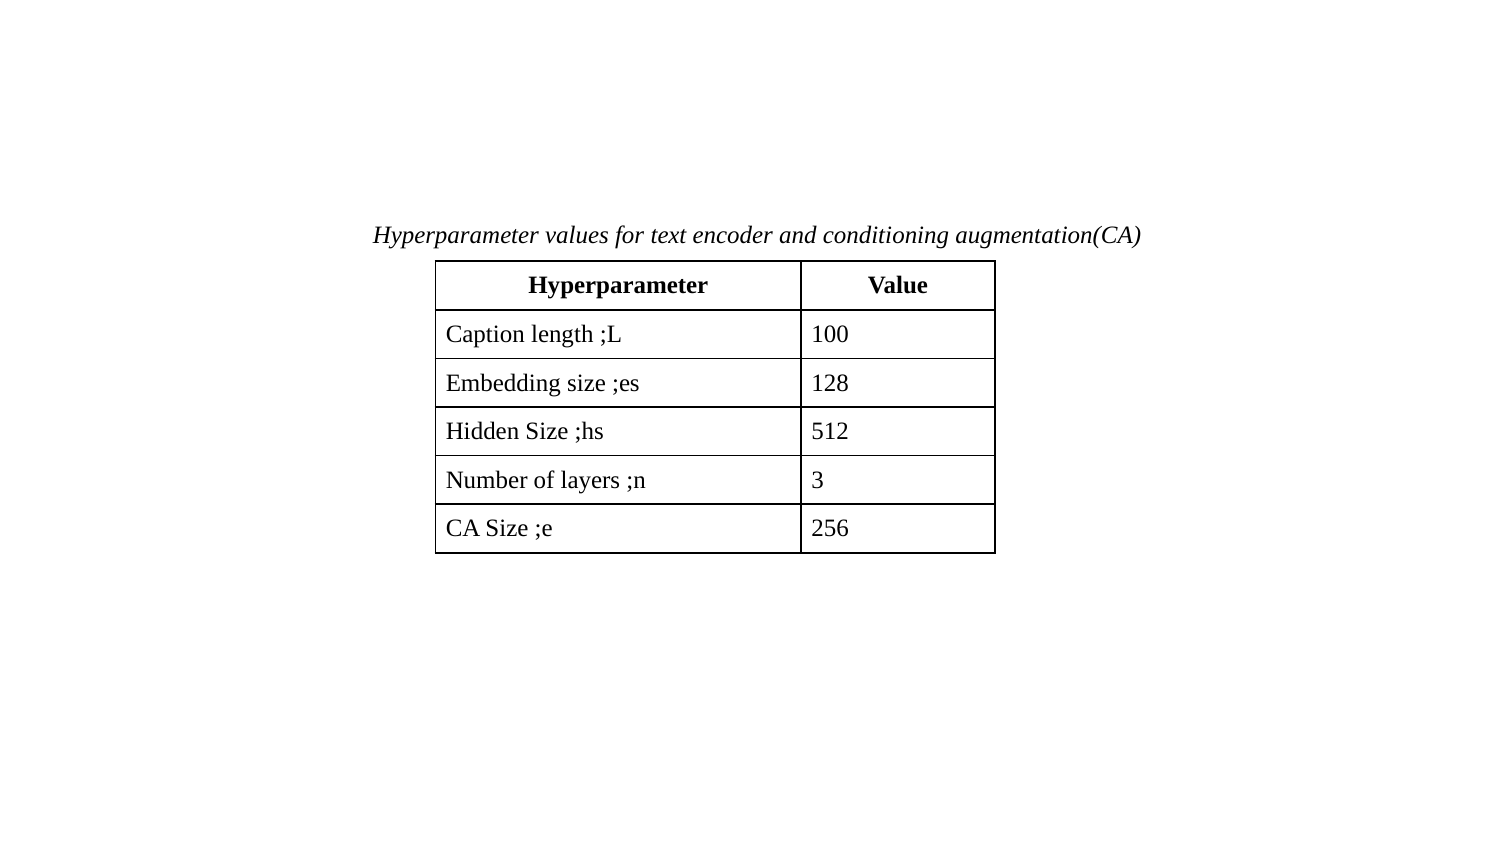

Hyperparameter values for text encoder and conditioning augmentation(CA)
| Hyperparameter | Value |
| --- | --- |
| Caption length ;L | 100 |
| Embedding size ;es | 128 |
| Hidden Size ;hs | 512 |
| Number of layers ;n | 3 |
| CA Size ;e | 256 |